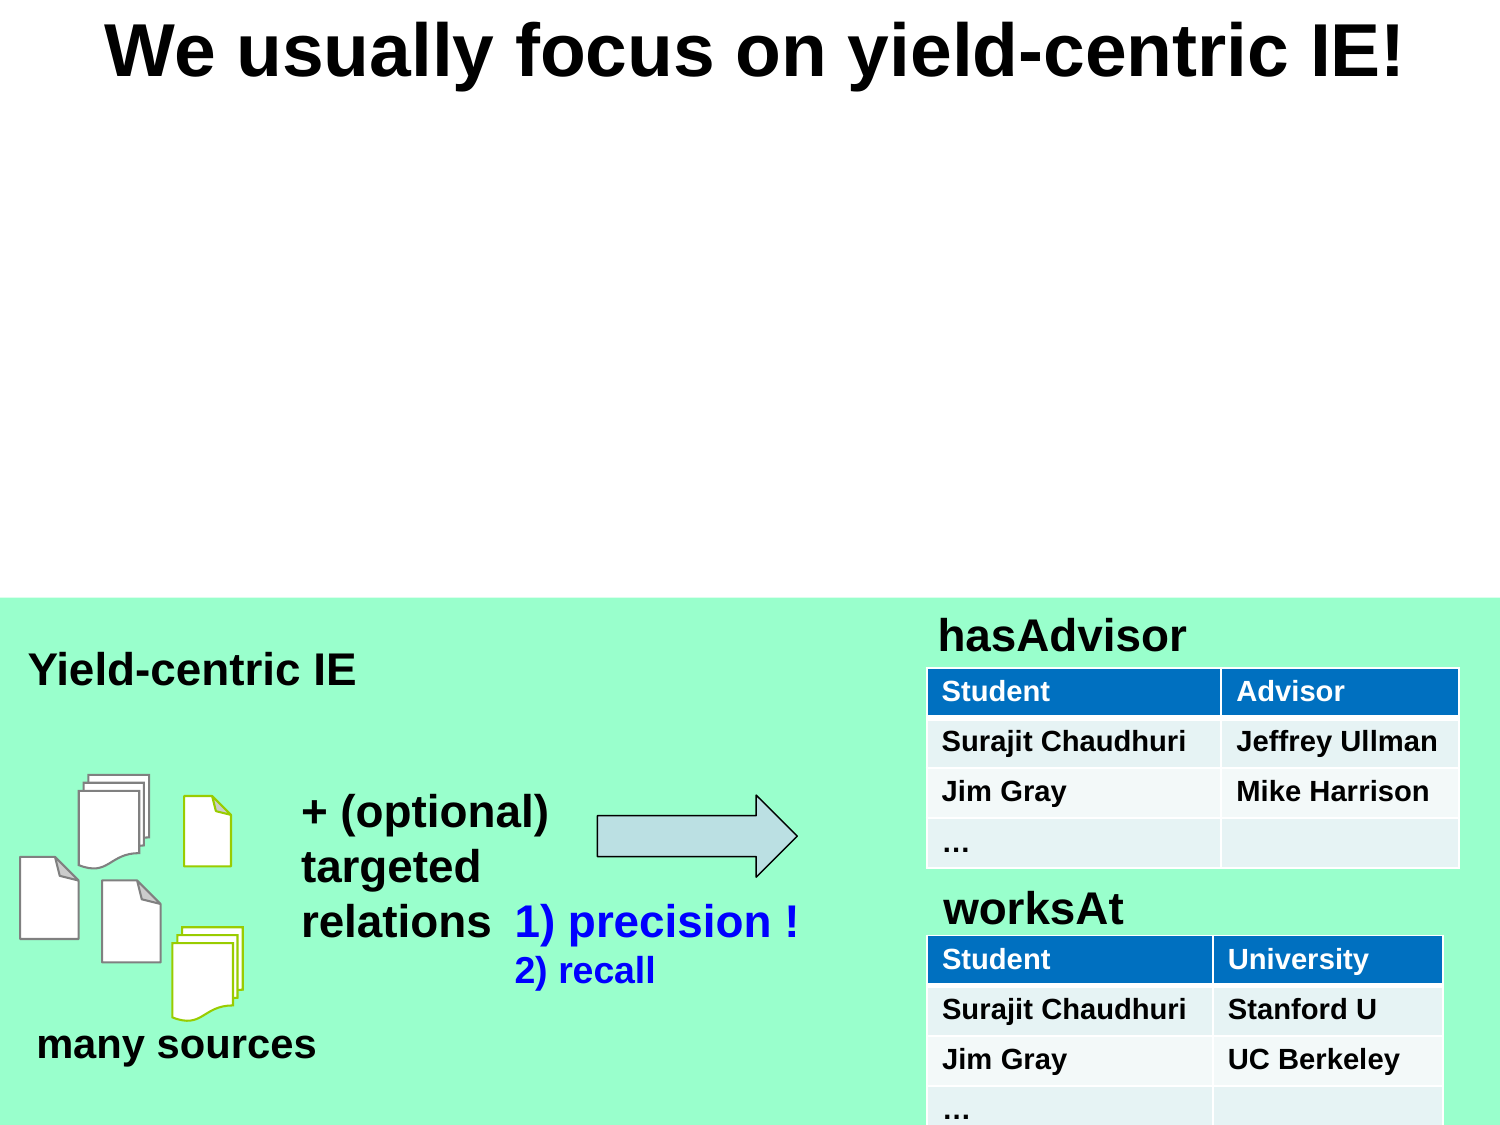

# We usually focus on yield-centric IE!

hasAdvisor
Yield-centric IE
| Student | Advisor |
| --- | --- |
| Surajit Chaudhuri | Jeffrey Ullman |
| Jim Gray | Mike Harrison |
| … |  |
+ (optional)
targeted
relations

worksAt

1) precision !
2) recall

| Student | University |
| --- | --- |
| Surajit Chaudhuri | Stanford U |
| Jim Gray | UC Berkeley |
| … |  |
many sources